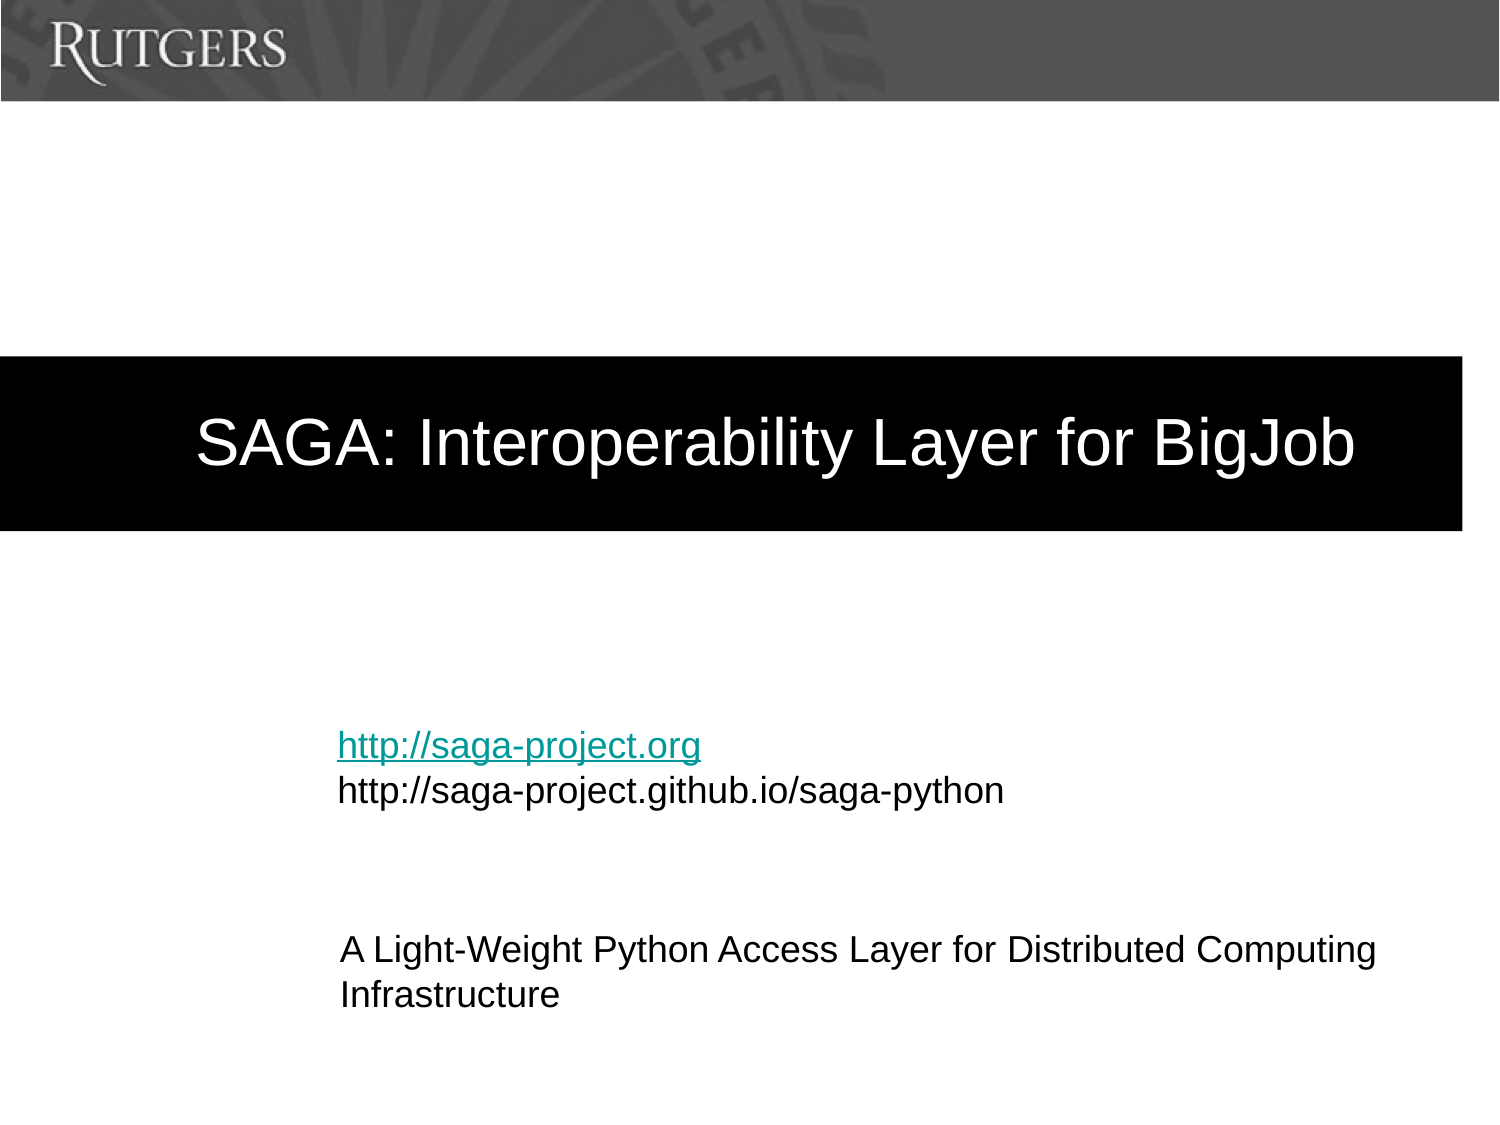

SAGA: Interoperability Layer for BigJob
http://saga-project.org
http://saga-project.github.io/saga-python
A Light-Weight Python Access Layer for Distributed Computing Infrastructure